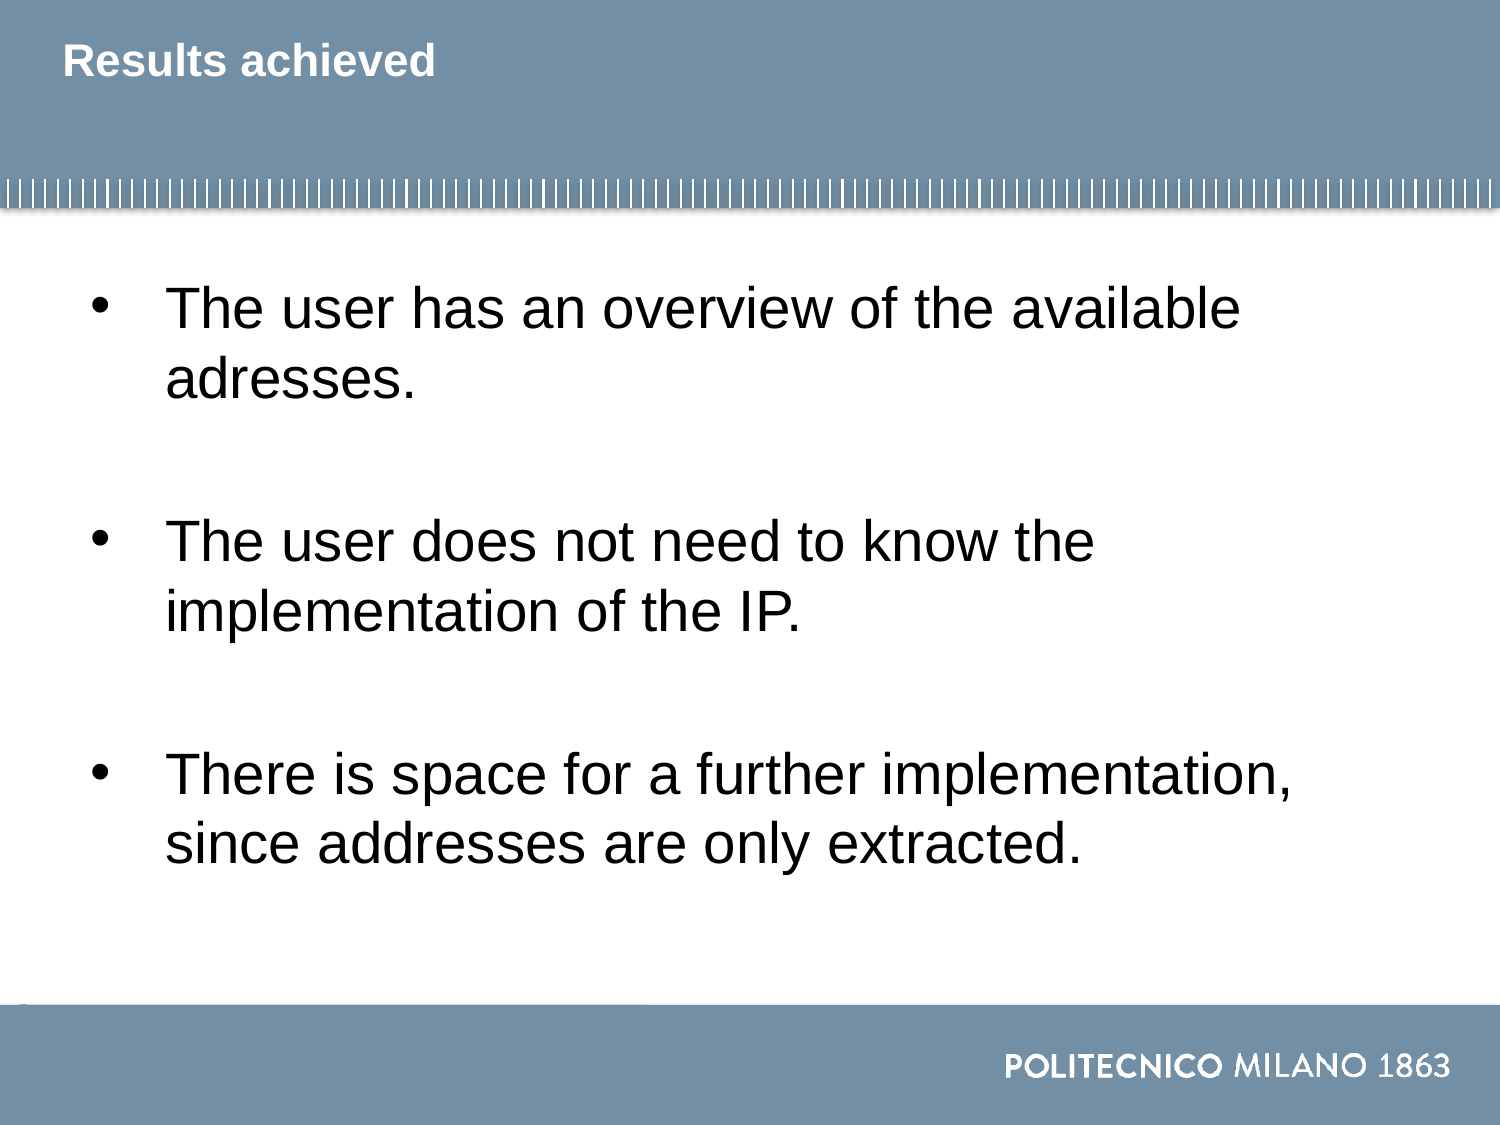

# Results achieved
The user has an overview of the available adresses.

The user does not need to know the implementation of the IP.

There is space for a further implementation, since addresses are only extracted.